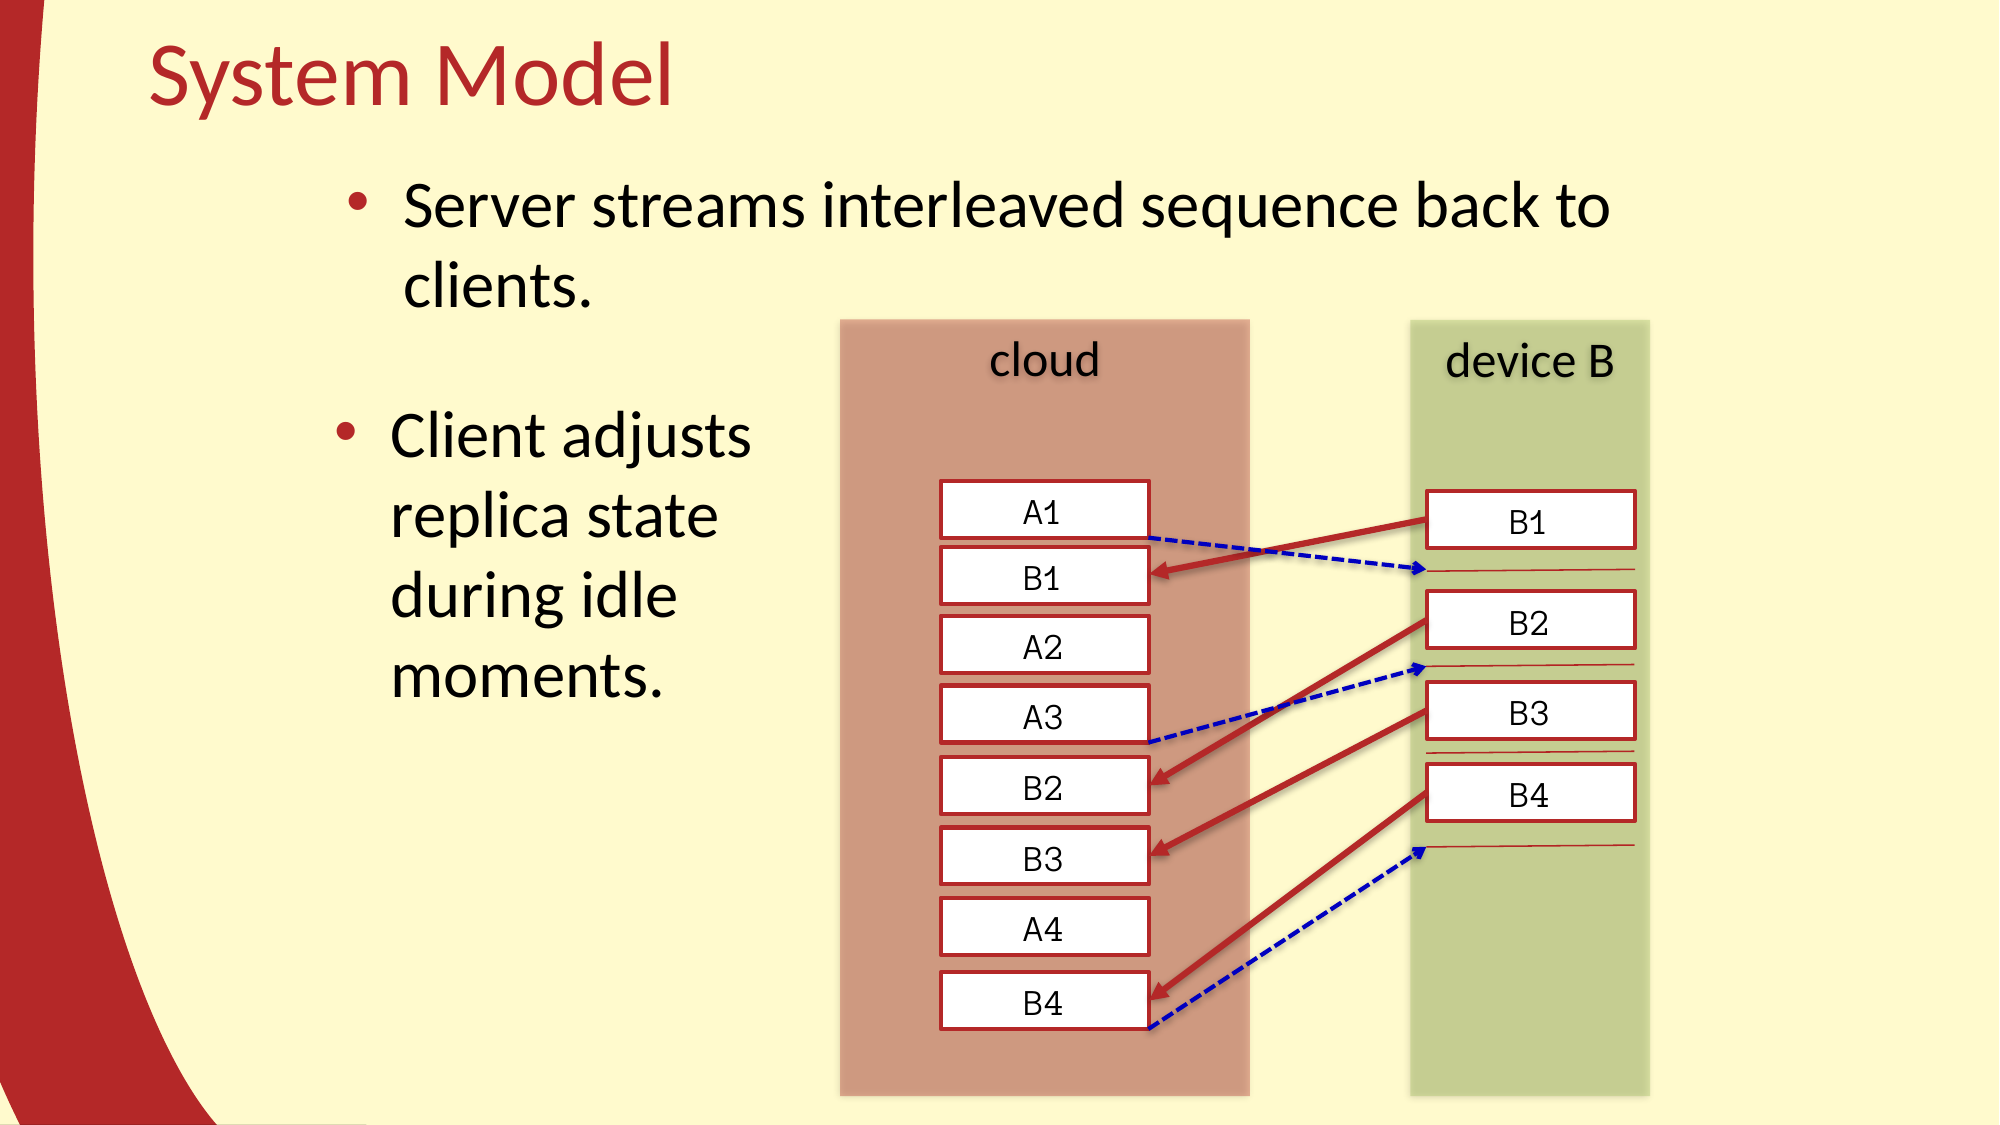

# System Model
Server streams interleaved sequence back to clients.
cloud

device B
Client adjusts replica state during idle moments.
A1
B1
B1
B2
A2
B3
A3
B2
B4
B3
A4
B4